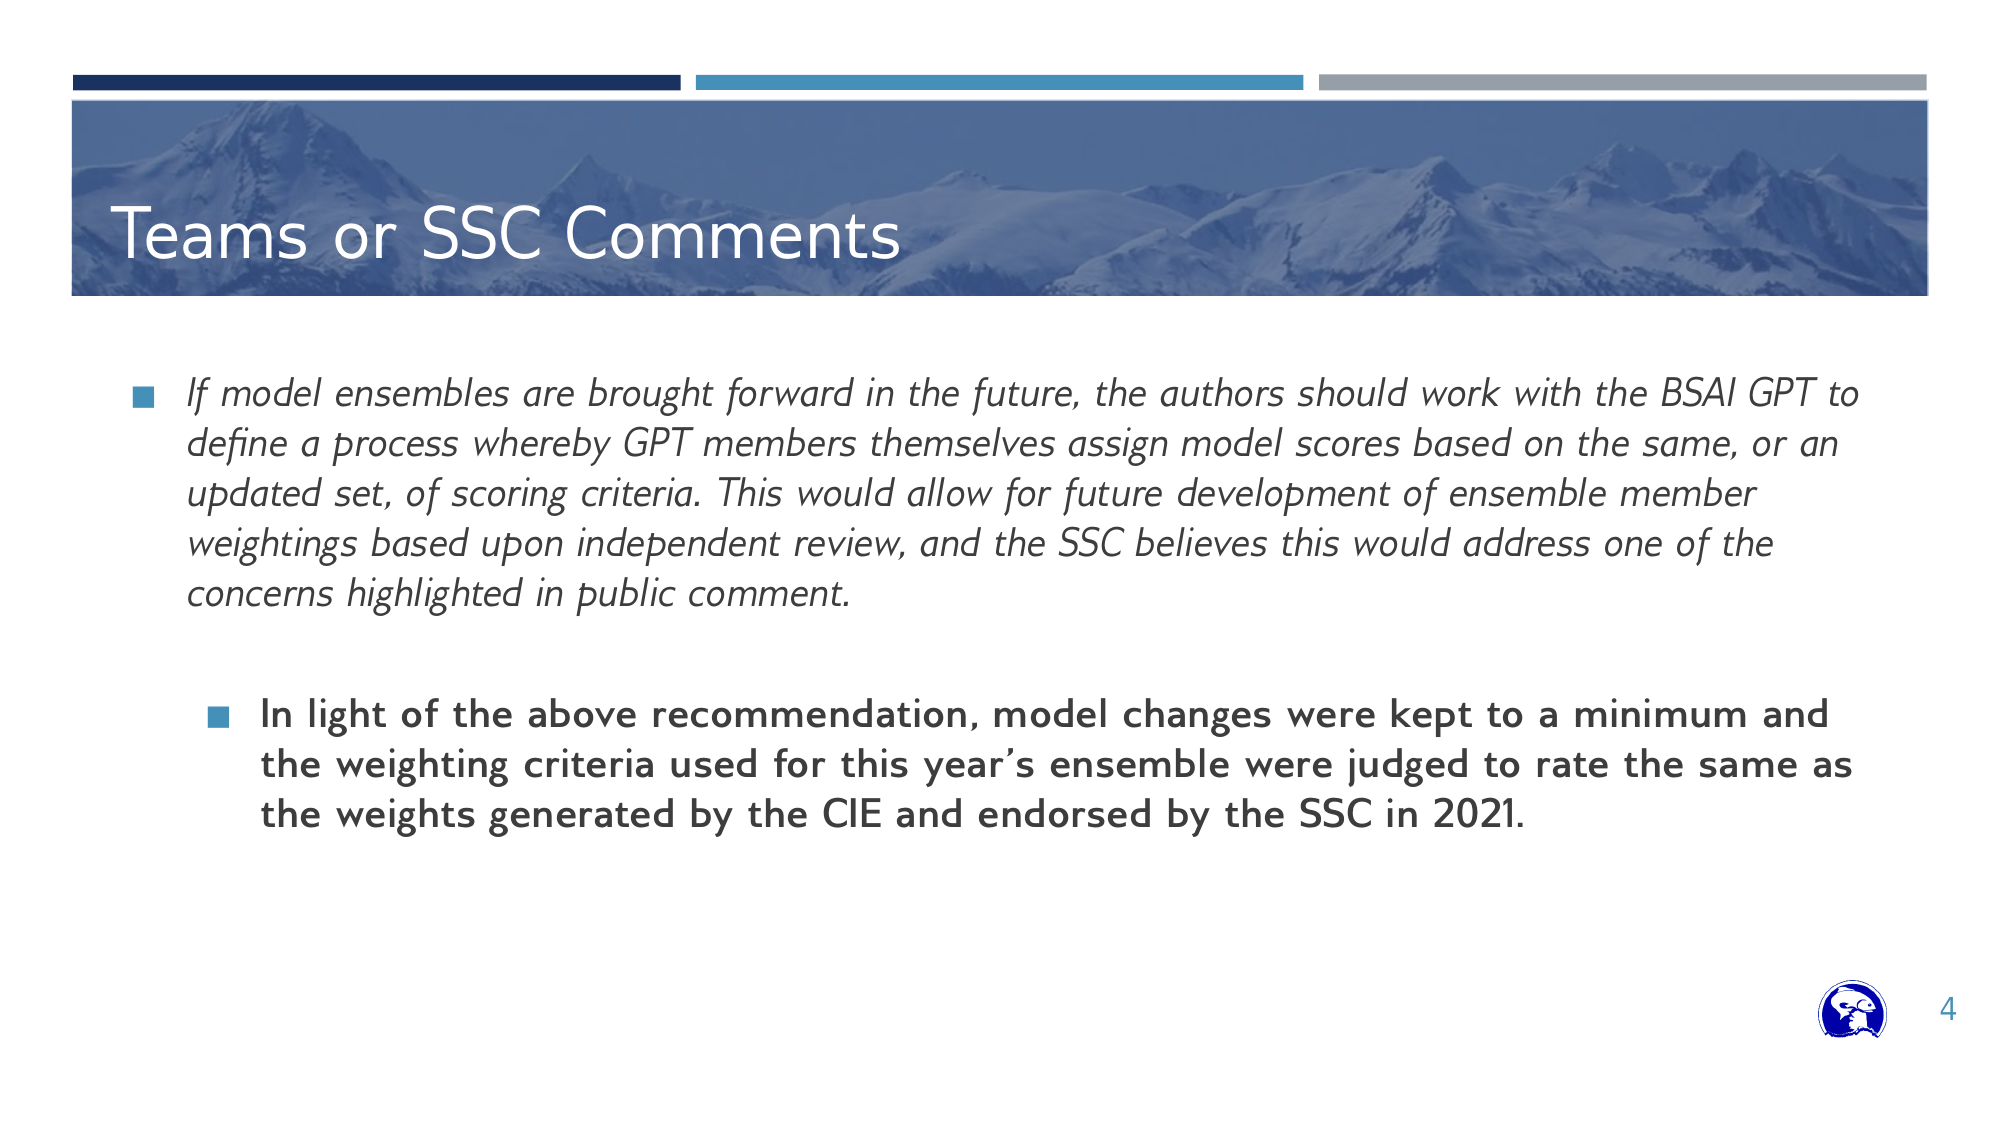

# Teams or SSC Comments
If model ensembles are brought forward in the future, the authors should work with the BSAI GPT to define a process whereby GPT members themselves assign model scores based on the same, or an updated set, of scoring criteria. This would allow for future development of ensemble member weightings based upon independent review, and the SSC believes this would address one of the concerns highlighted in public comment.

In light of the above recommendation, model changes were kept to a minimum and the weighting criteria used for this year’s ensemble were judged to rate the same as the weights generated by the CIE and endorsed by the SSC in 2021.
4